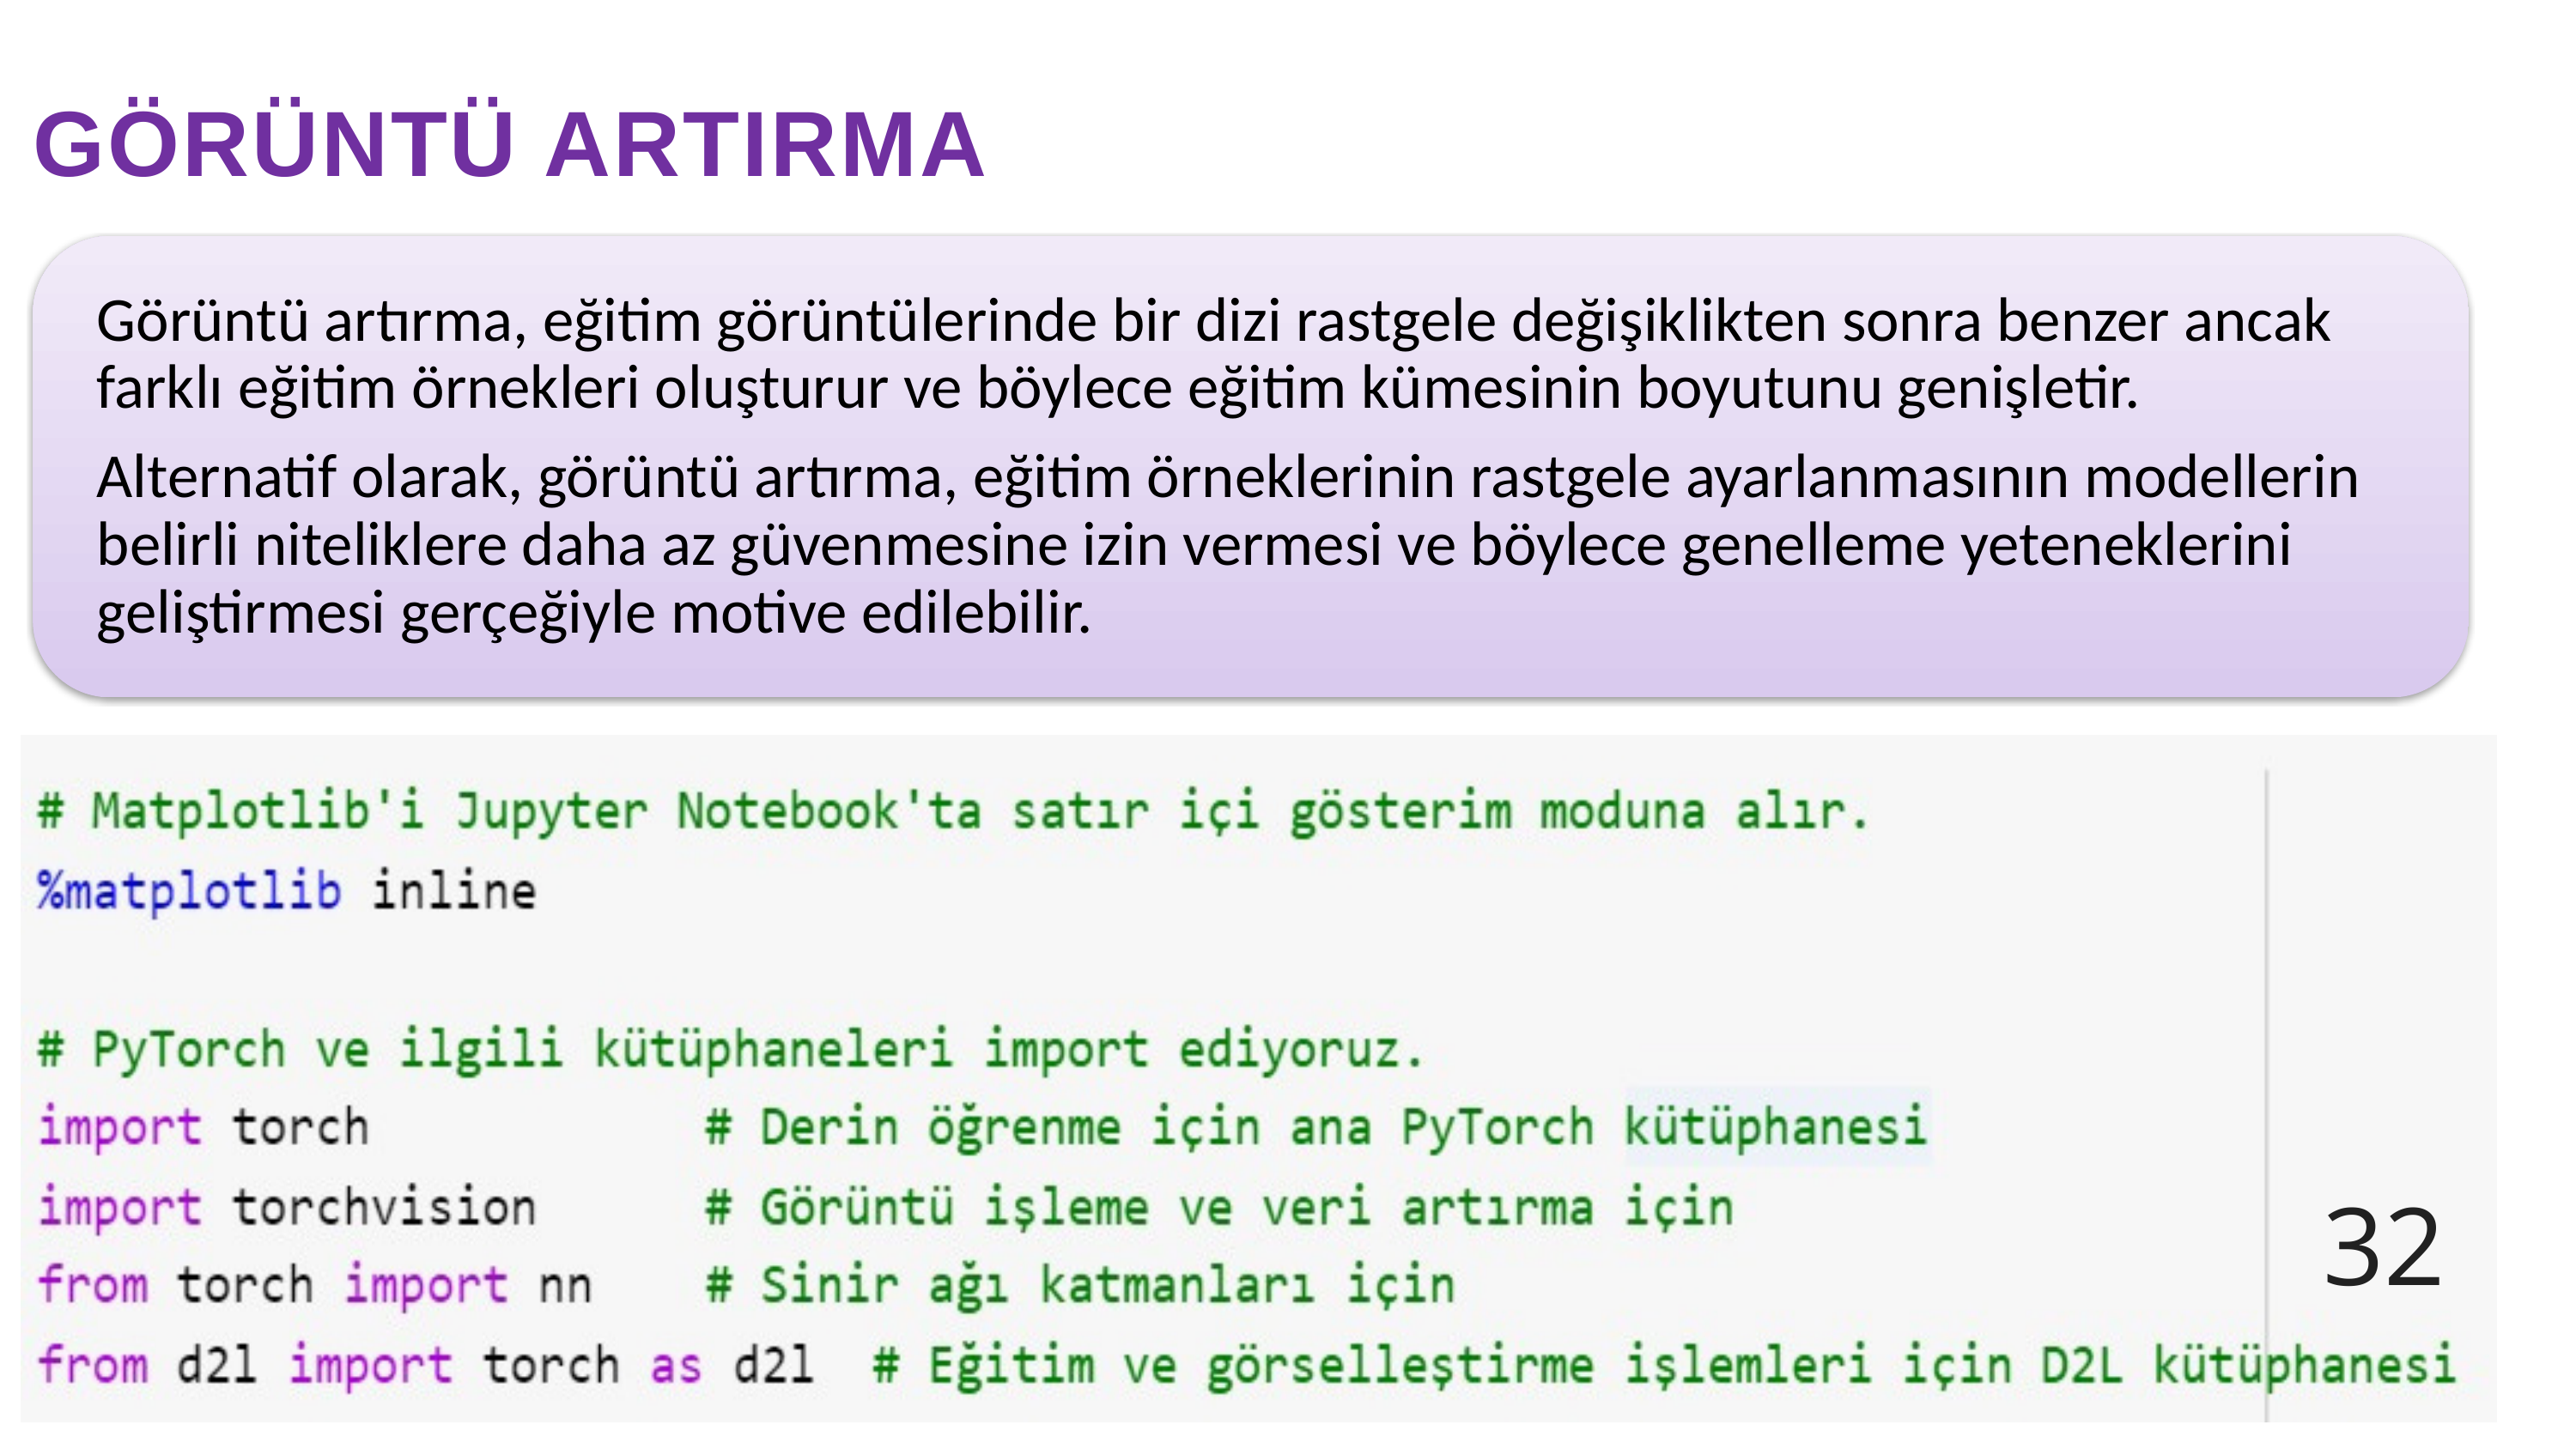

GÖRÜNTÜ ARTIRMA
Görüntü artırma, eğitim görüntülerinde bir dizi rastgele değişiklikten sonra benzer ancak farklı eğitim örnekleri oluşturur ve böylece eğitim kümesinin boyutunu genişletir.
Alternatif olarak, görüntü artırma, eğitim örneklerinin rastgele ayarlanmasının modellerin belirli niteliklere daha az güvenmesine izin vermesi ve böylece genelleme yeteneklerini geliştirmesi gerçeğiyle motive edilebilir.

32